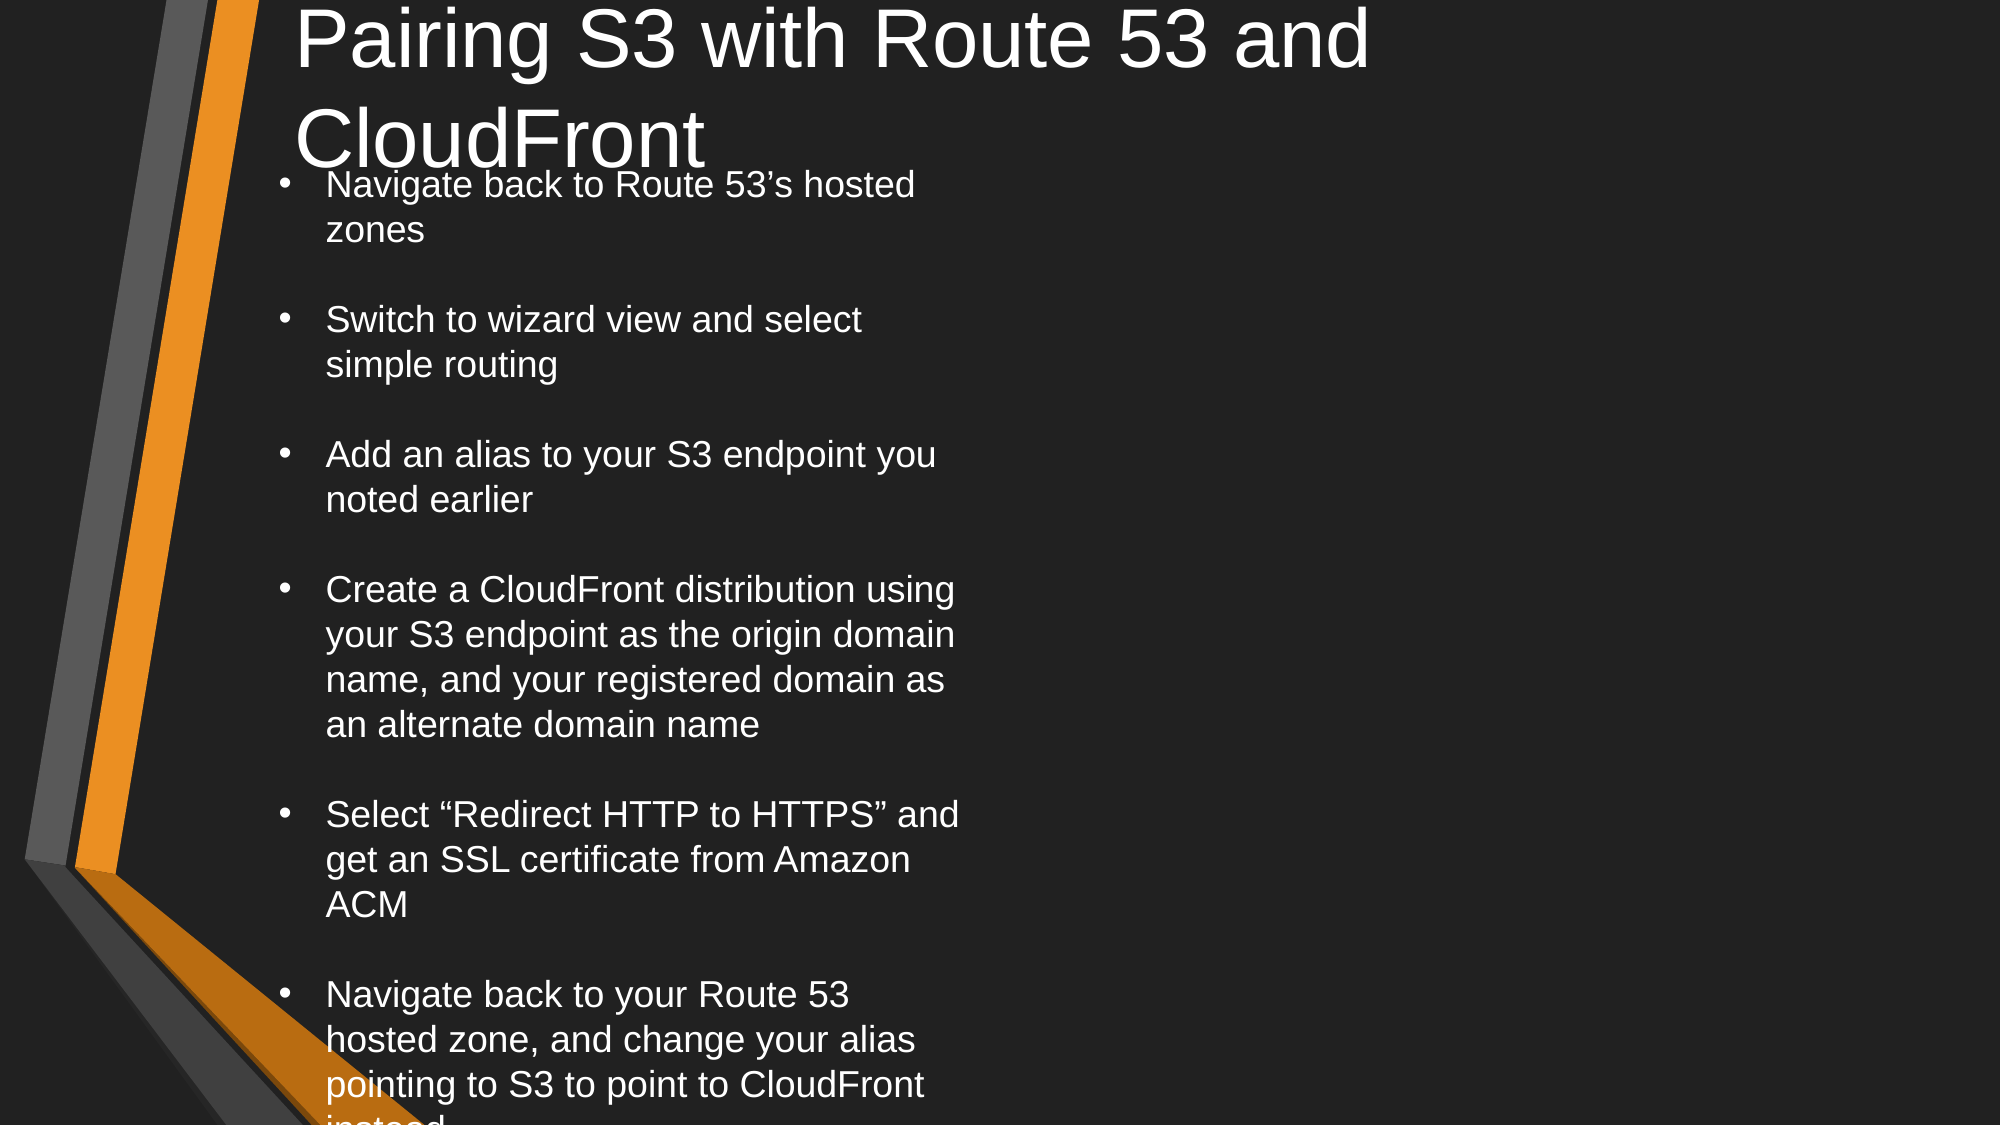

# Pairing S3 with Route 53 and CloudFront
Navigate back to Route 53’s hosted zones
Switch to wizard view and select simple routing
Add an alias to your S3 endpoint you noted earlier
Create a CloudFront distribution using your S3 endpoint as the origin domain name, and your registered domain as an alternate domain name
Select “Redirect HTTP to HTTPS” and get an SSL certificate from Amazon ACM
Navigate back to your Route 53 hosted zone, and change your alias pointing to S3 to point to CloudFront instead